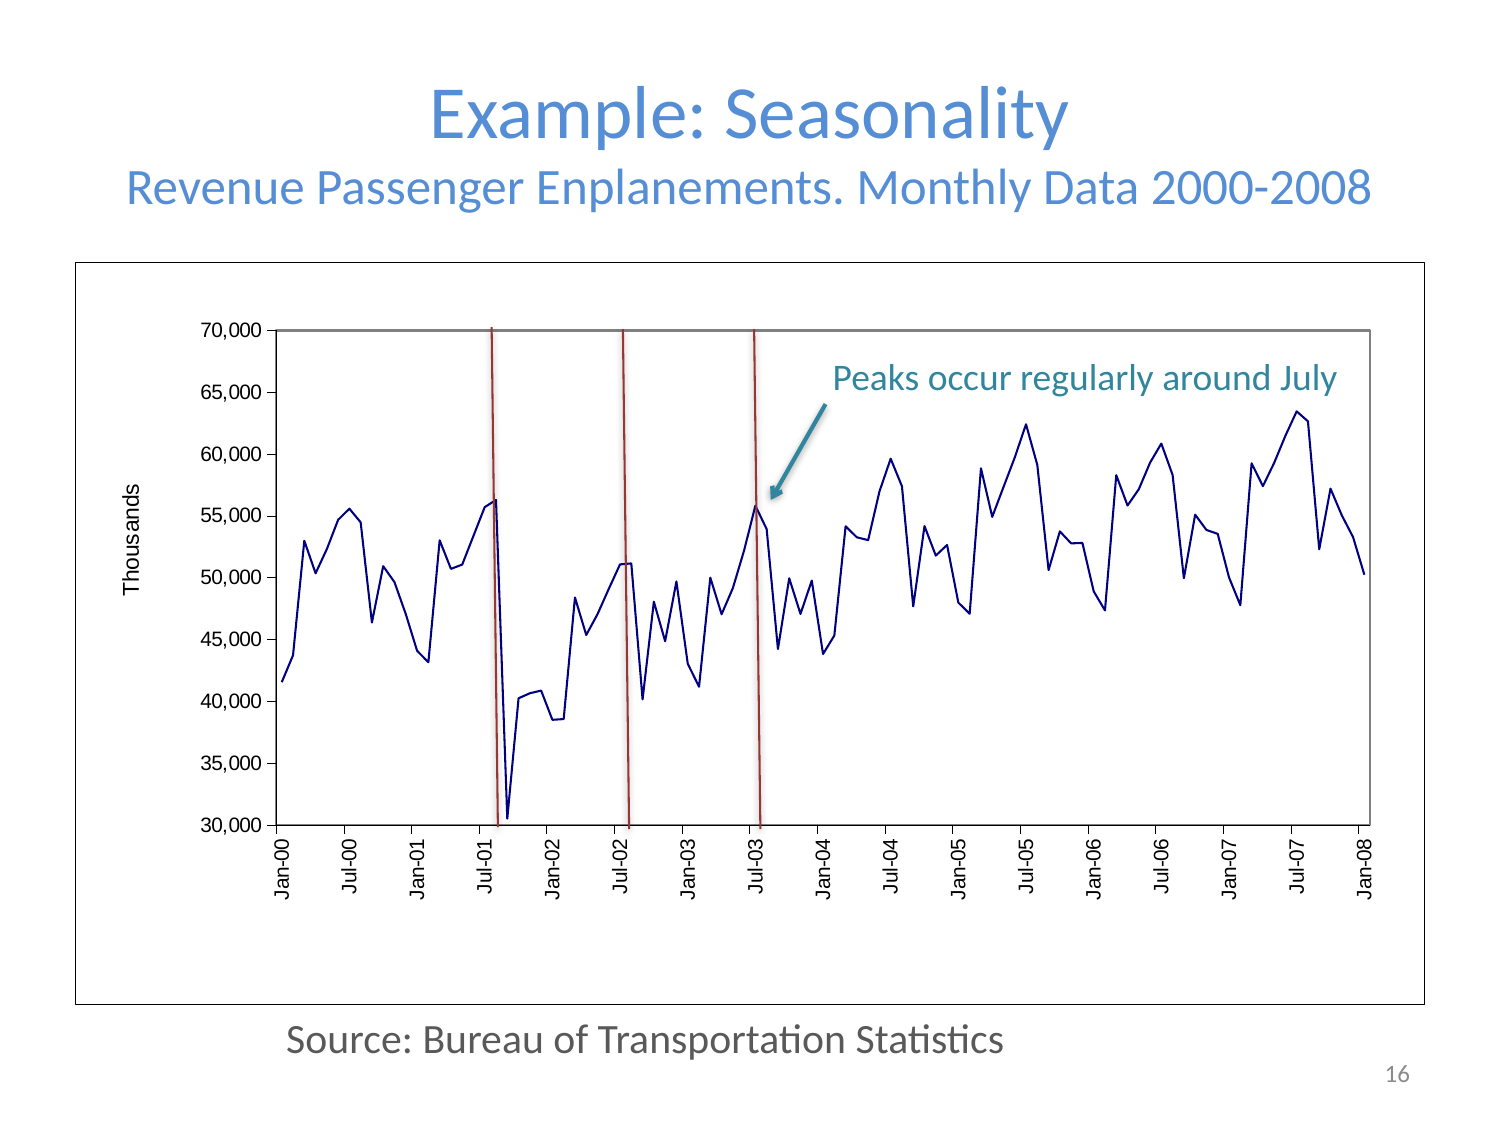

# Example: Seasonality Revenue Passenger Enplanements. Monthly Data 2000-2008

### Chart

| Category |  |
|---|---|
| 36526.0 | 41545.0 |
| 36557.0 | 43720.0 |
| 36586.0 | 52983.0 |
| 36617.0 | 50349.0 |
| 36647.0 | 52314.0 |
| 36678.0 | 54679.0 |
| 36708.0 | 55574.0 |
| 36739.0 | 54479.0 |
| 36770.0 | 46368.0 |
| 36800.0 | 50925.0 |
| 36831.0 | 49631.0 |
| 36861.0 | 47056.0 |
| 36892.0 | 44081.0 |
| 36923.0 | 43155.0 |
| 36951.0 | 53022.0 |
| 36982.0 | 50706.0 |
| 37012.0 | 51056.0 |
| 37043.0 | 53389.0 |
| 37073.0 | 55701.0 |
| 37104.0 | 56279.0 |
| 37135.0 | 30503.0 |
| 37165.0 | 40245.0 |
| 37196.0 | 40651.0 |
| 37226.0 | 40865.0 |
| 37257.0 | 38498.0 |
| 37288.0 | 38561.0 |
| 37316.0 | 48396.0 |
| 37347.0 | 45355.0 |
| 37377.0 | 47045.0 |
| 37408.0 | 49093.0 |
| 37438.0 | 51071.0 |
| 37469.0 | 51146.0 |
| 37500.0 | 40148.0 |
| 37530.0 | 48059.0 |
| 37561.0 | 44855.0 |
| 37591.0 | 49688.0 |
| 37622.0 | 43037.0 |
| 37653.0 | 41173.0 |
| 37681.0 | 49998.0 |
| 37712.0 | 47038.0 |
| 37742.0 | 49157.0 |
| 37773.0 | 52213.0 |
| 37803.0 | 55815.0 |
| 37834.0 | 53926.0 |
| 37865.0 | 44218.0 |
| 37895.0 | 49949.0 |
| 37926.0 | 47065.0 |
| 37956.0 | 49762.0 |
| 37987.0 | 43820.0 |
| 38018.0 | 45312.0 |
| 38047.0 | 54153.0 |
| 38078.0 | 53258.0 |
| 38108.0 | 53036.0 |
| 38139.0 | 56963.0 |
| 38169.0 | 59620.0 |
| 38200.0 | 57386.0 |
| 38231.0 | 47676.0 |
| 38261.0 | 54172.0 |
| 38292.0 | 51787.0 |
| 38322.0 | 52645.0 |
| 38353.0 | 47983.0 |
| 38384.0 | 47080.0 |
| 38412.0 | 58844.0 |
| 38443.0 | 54914.0 |
| 38473.0 | 57329.0 |
| 38504.0 | 59728.0 |
| 38534.0 | 62402.0 |
| 38565.0 | 59116.0 |
| 38596.0 | 50604.0 |
| 38626.0 | 53742.0 |
| 38657.0 | 52772.0 |
| 38687.0 | 52806.0 |
| 38718.0 | 48891.0 |
| 38749.0 | 47353.0 |
| 38777.0 | 58291.0 |
| 38808.0 | 55833.0 |
| 38838.0 | 57150.0 |
| 38869.0 | 59301.0 |
| 38899.0 | 60844.0 |
| 38930.0 | 58308.0 |
| 38961.0 | 49953.0 |
| 38991.0 | 55091.0 |
| 39022.0 | 53856.0 |
| 39052.0 | 53543.0 |
| 39083.0 | 50026.0 |
| 39114.0 | 47770.0 |
| 39142.0 | 59249.0 |
| 39173.0 | 57399.0 |
| 39203.0 | 59285.0 |
| 39234.0 | 61482.0 |
| 39264.0 | 63445.0 |
| 39295.0 | 62643.0 |
| 39326.0 | 52296.0 |
| 39356.0 | 57199.0 |
| 39387.0 | 55038.0 |
| 39417.0 | 53281.0 |
| 39448.0 | 50233.0 |
Peaks occur regularly around July
Source: Bureau of Transportation Statistics
16